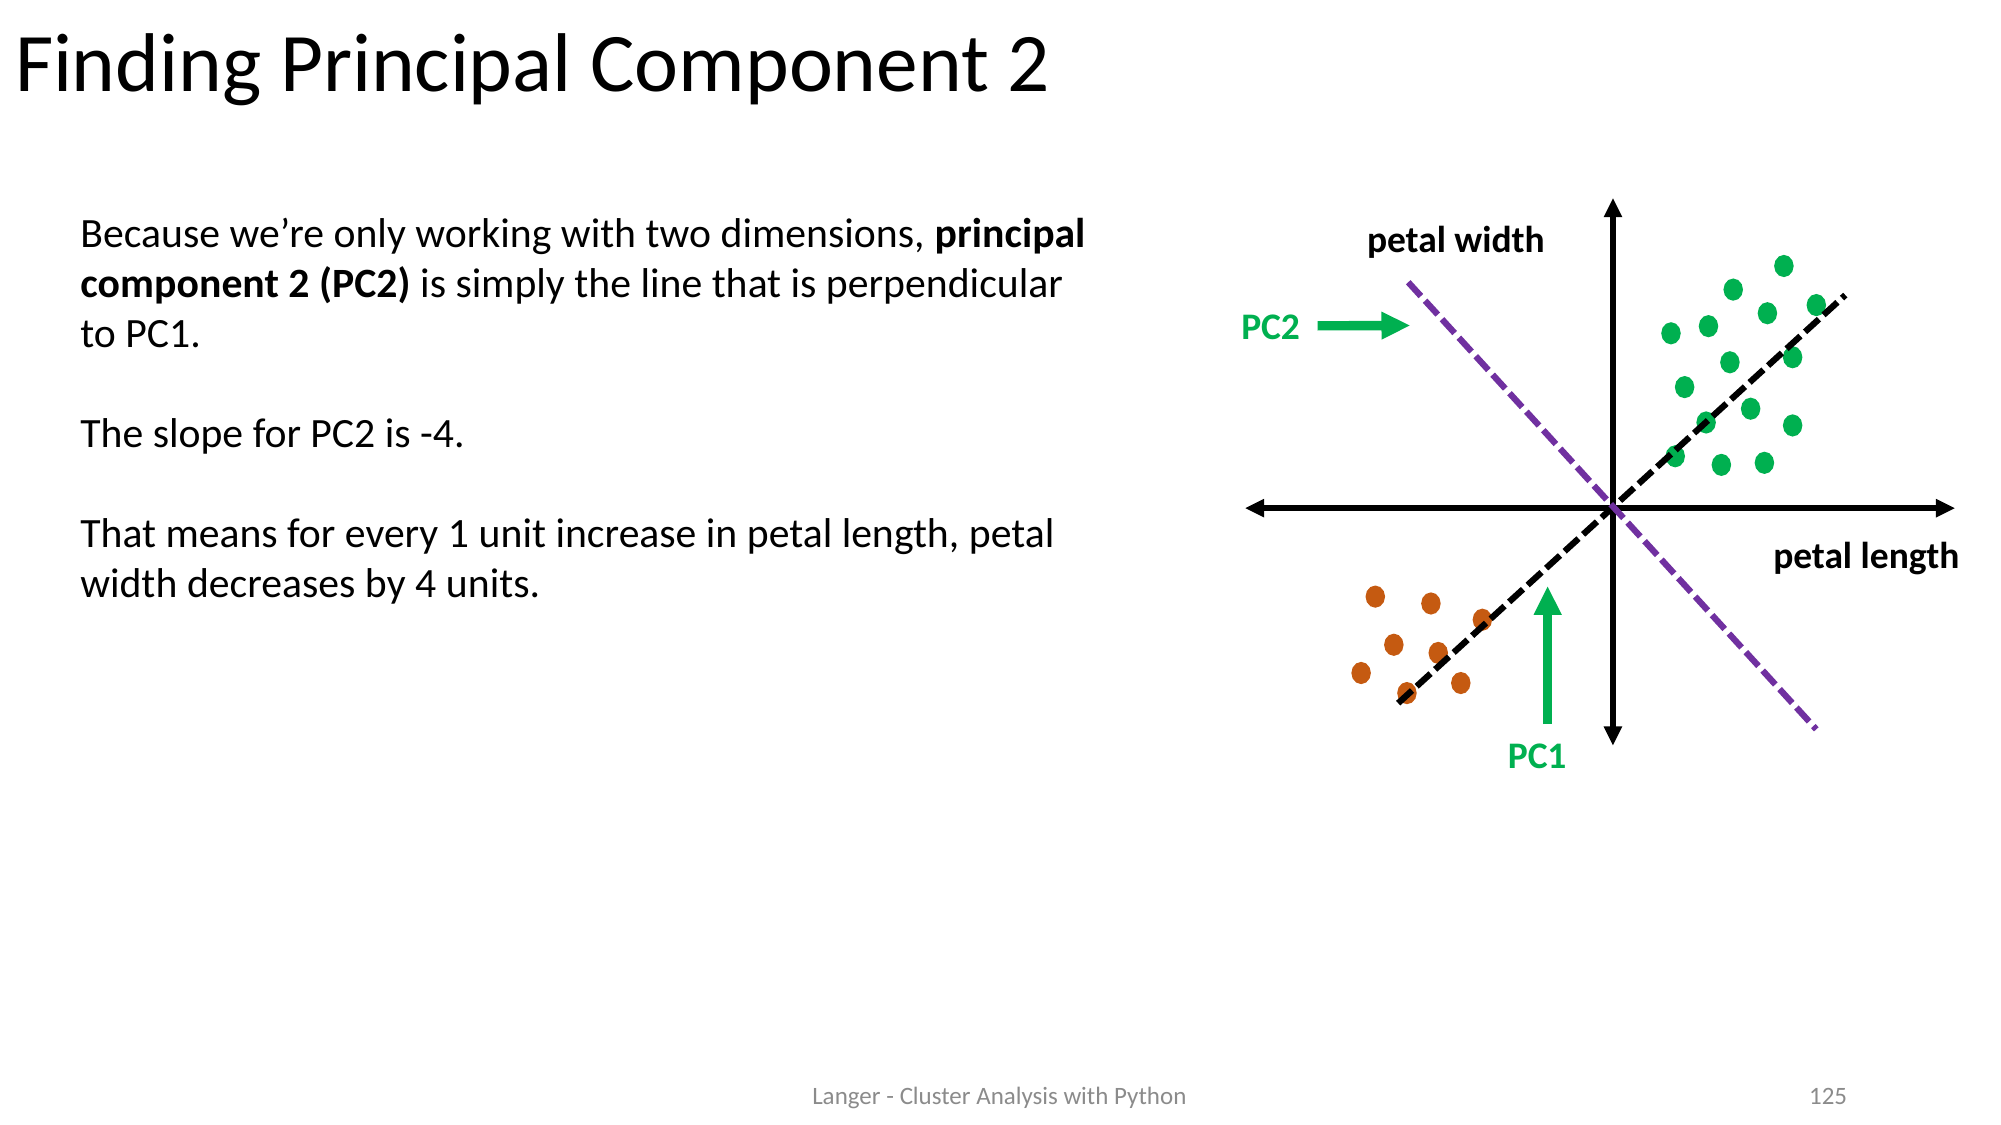

# Finding Principal Component 2
Because we’re only working with two dimensions, principal component 2 (PC2) is simply the line that is perpendicular to PC1.

The slope for PC2 is -4.

That means for every 1 unit increase in petal length, petal width decreases by 4 units.
petal width

PC2

petal length

PC1
Langer - Cluster Analysis with Python
125